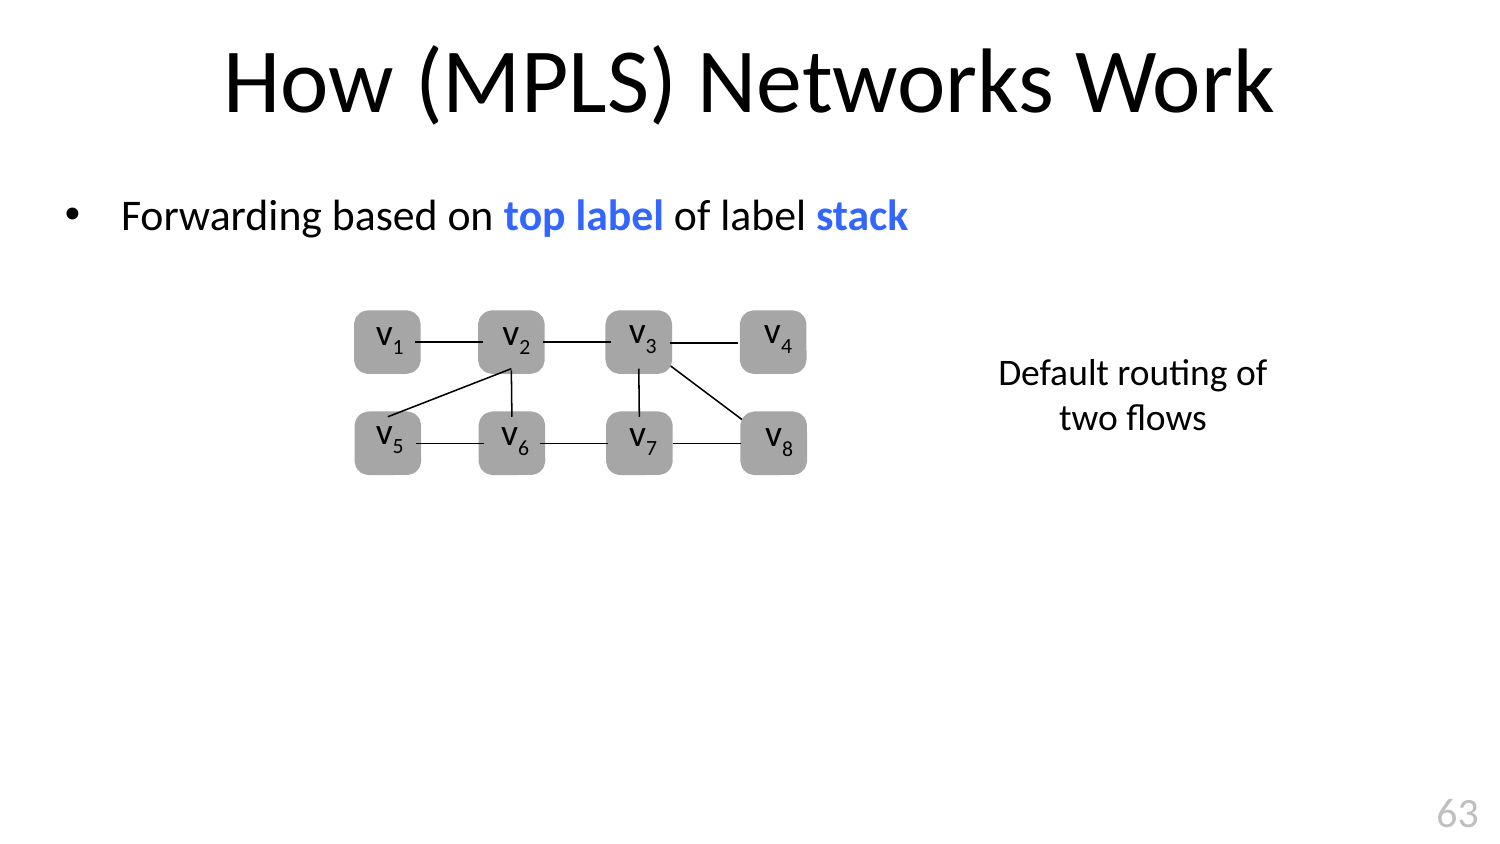

# How (MPLS) Networks Work
Forwarding based on top label of label stack

v4
v3
v1
v2
Default routing of
two flows

v5
v6
v7
v8
63